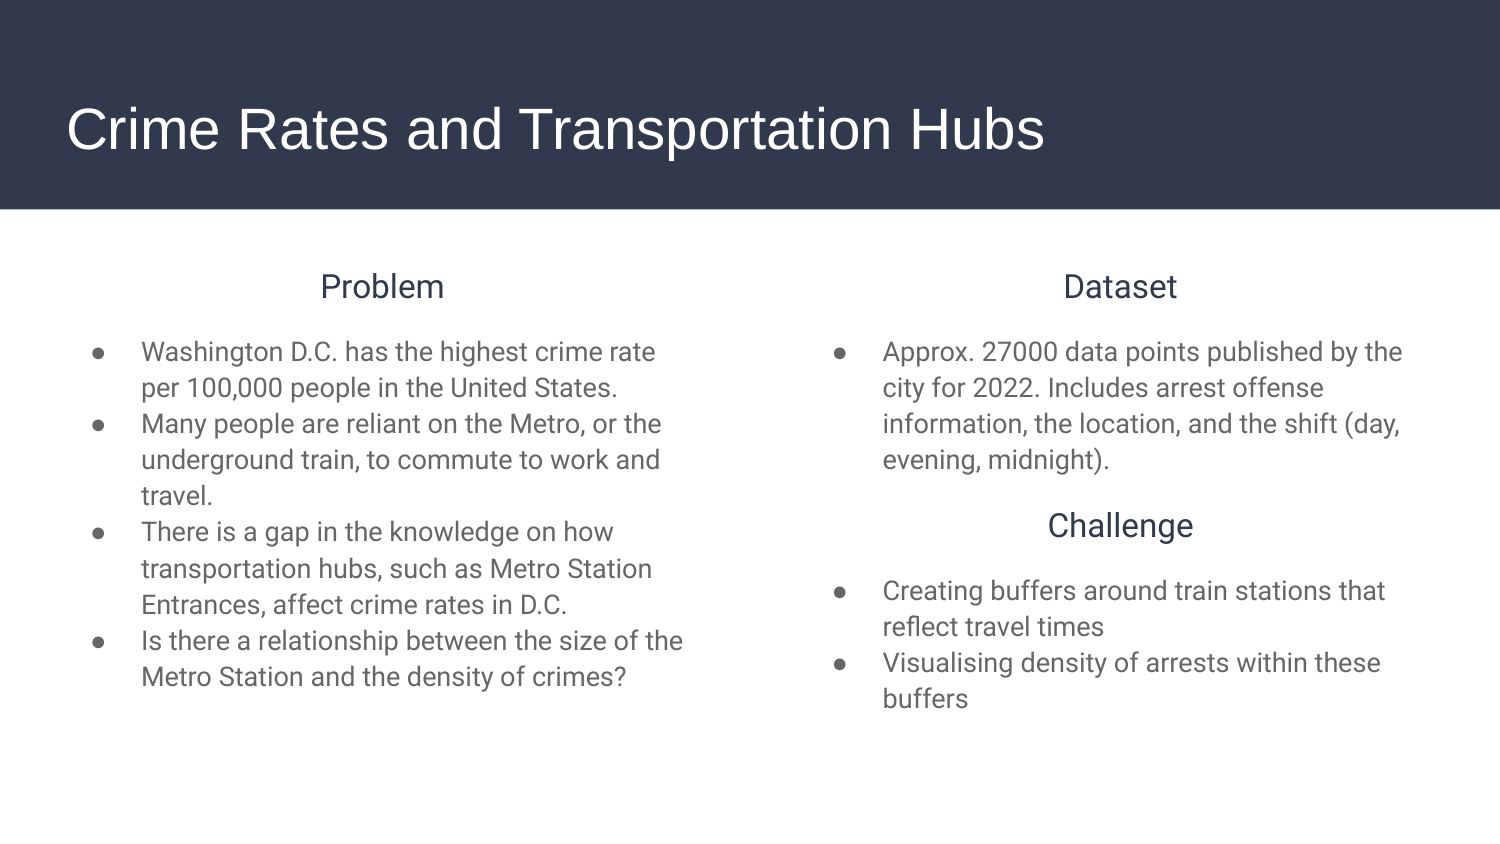

# Crime Rates and Transportation Hubs
Problem
Washington D.C. has the highest crime rate per 100,000 people in the United States.
Many people are reliant on the Metro, or the underground train, to commute to work and travel.
There is a gap in the knowledge on how transportation hubs, such as Metro Station Entrances, affect crime rates in D.C.
Is there a relationship between the size of the Metro Station and the density of crimes?
Dataset
Approx. 27000 data points published by the city for 2022. Includes arrest offense information, the location, and the shift (day, evening, midnight).
Challenge
Creating buffers around train stations that reflect travel times
Visualising density of arrests within these buffers